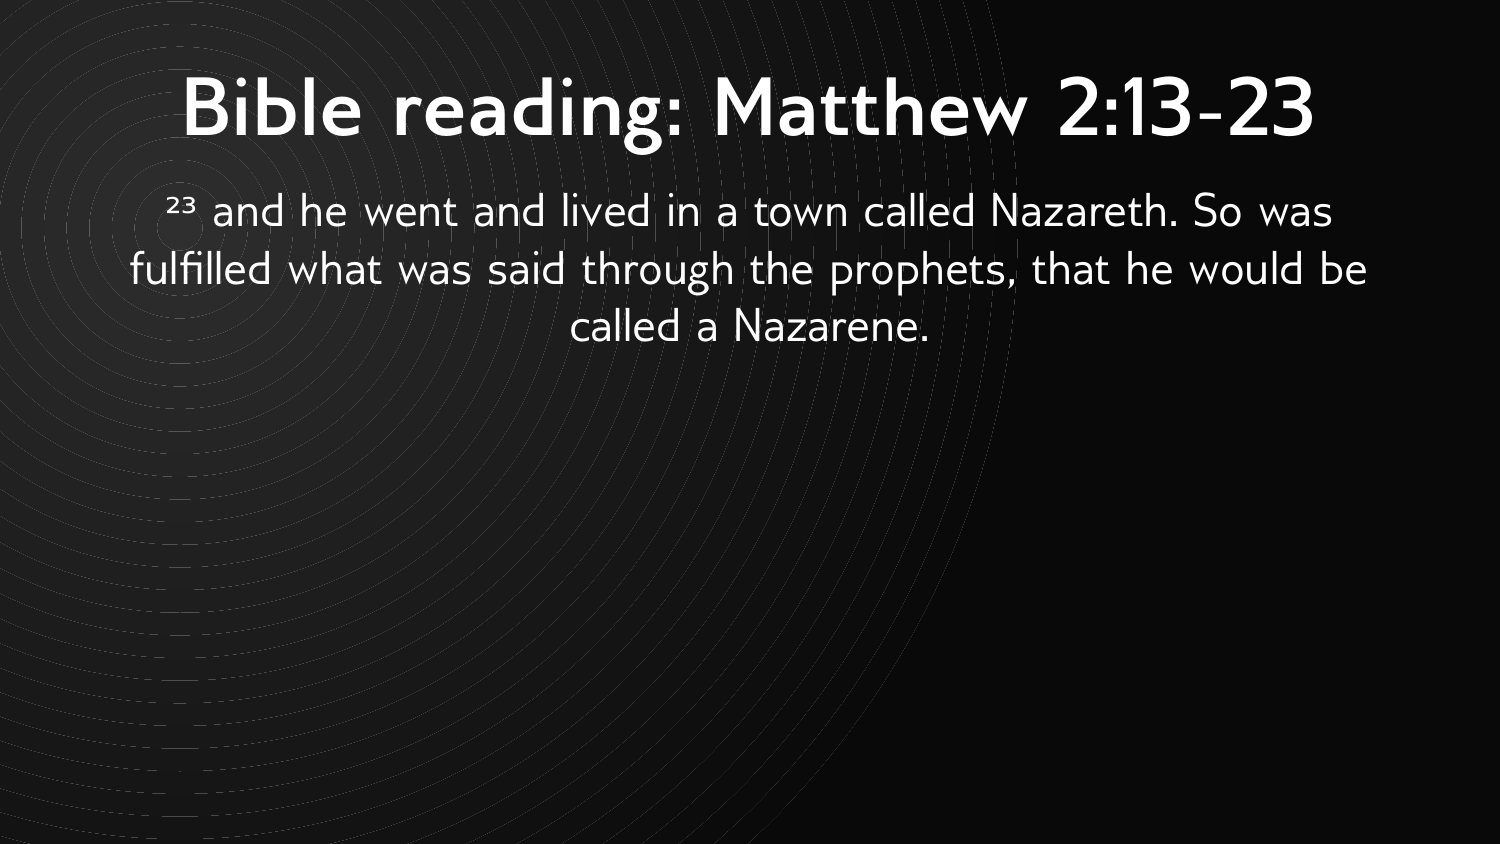

Bible reading: Matthew 2:13-23
²³ and he went and lived in a town called Nazareth. So was fulfilled what was said through the prophets, that he would be called a Nazarene.